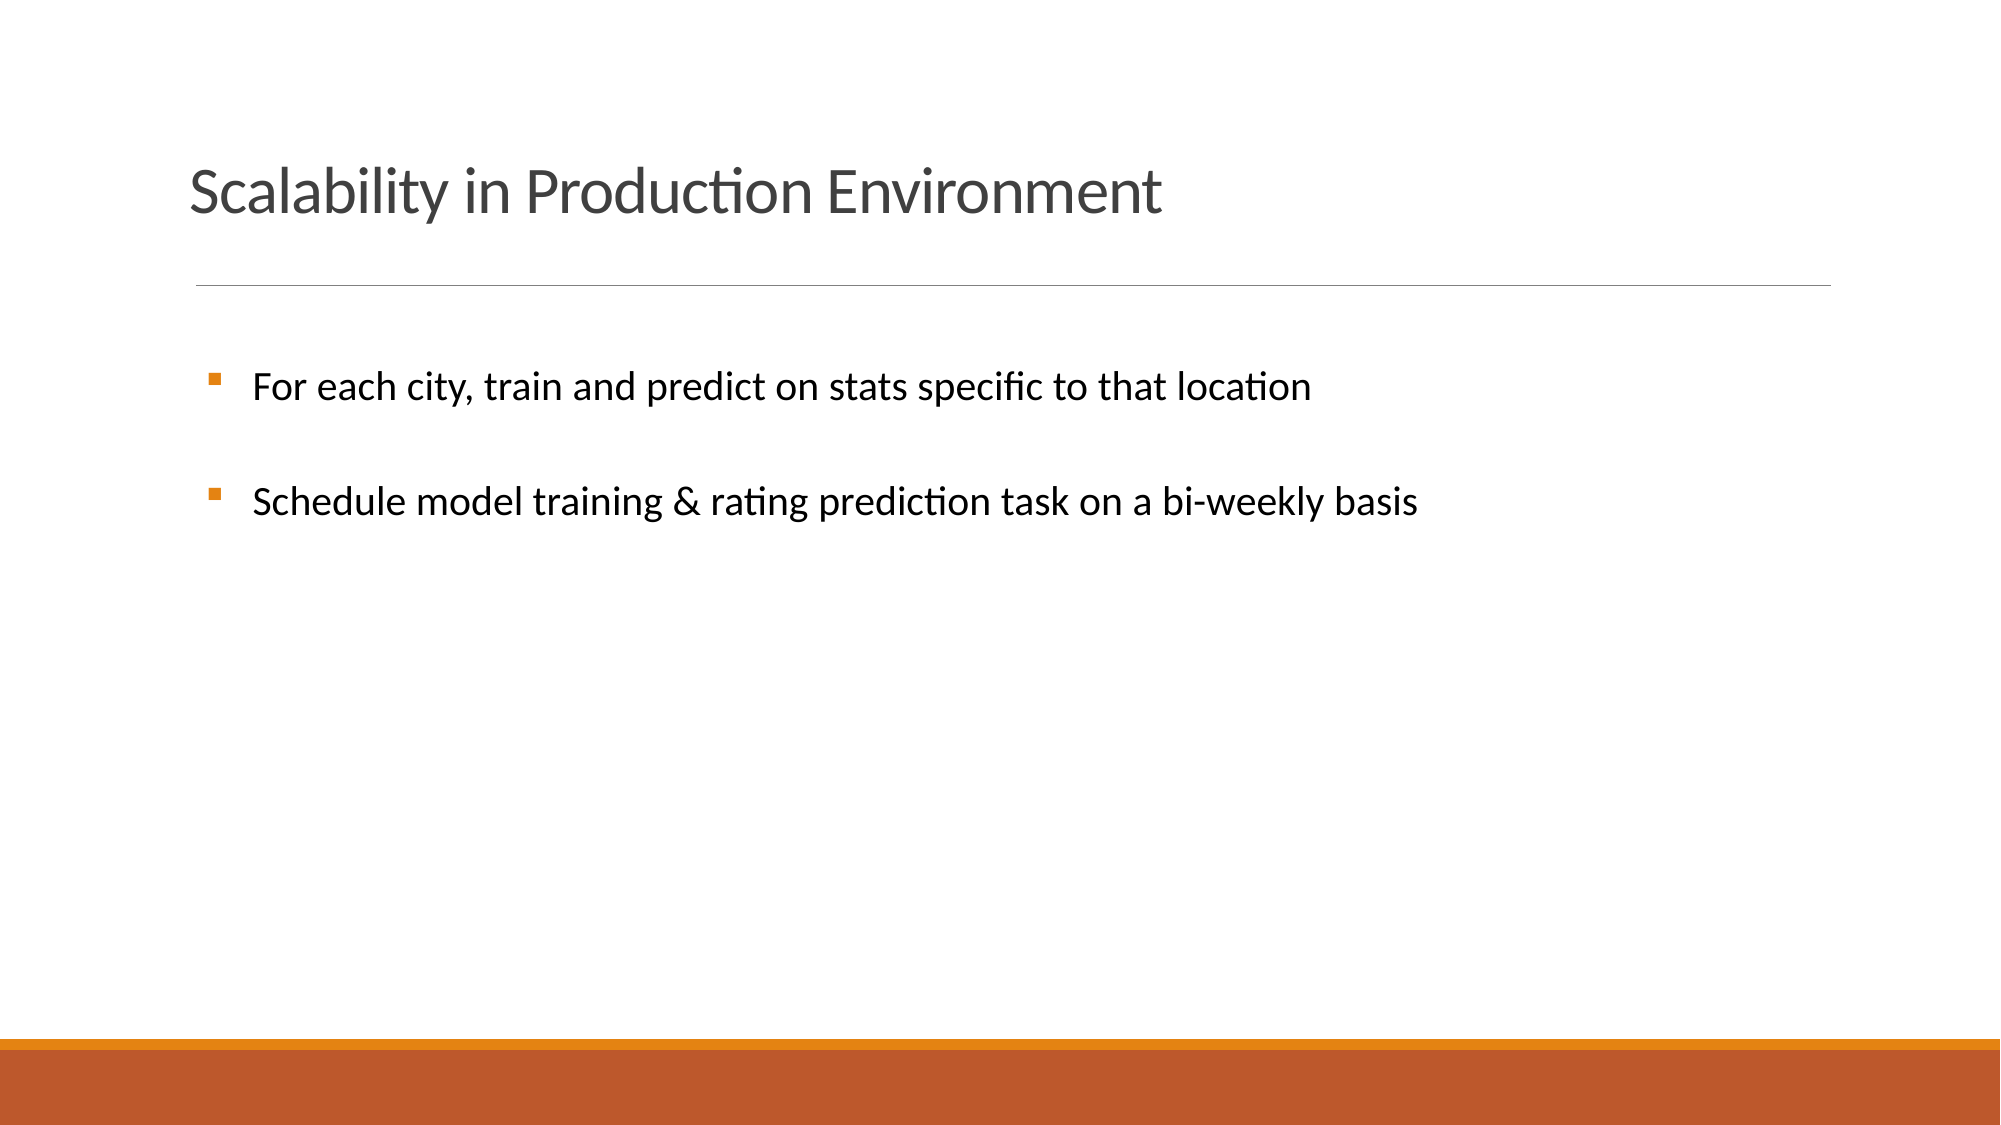

# Scalability in Production Environment

For each city, train and predict on stats specific to that location

Schedule model training & rating prediction task on a bi-weekly basis